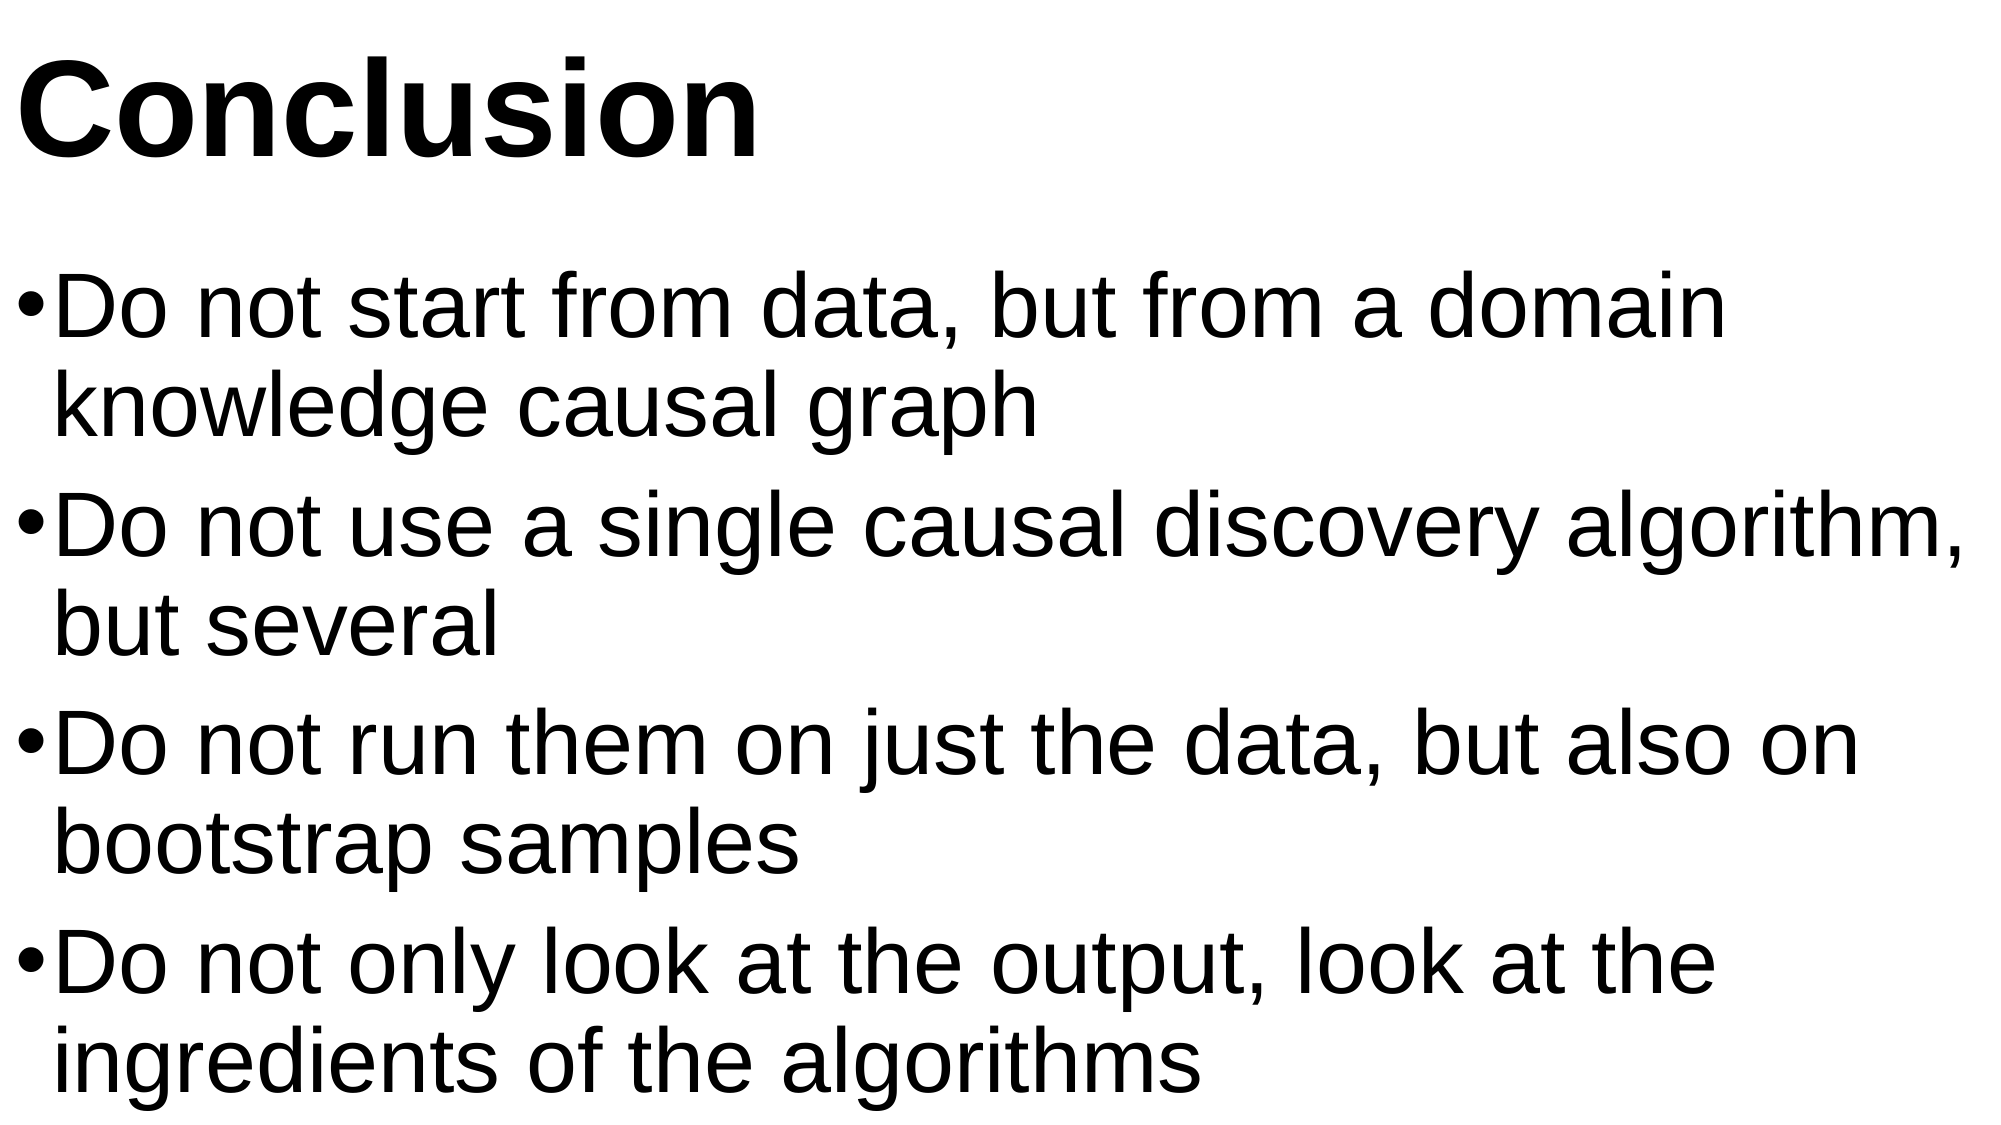

# Conclusion
Do not start from data, but from a domain knowledge causal graph
Do not use a single causal discovery algorithm, but several
Do not run them on just the data, but also on bootstrap samples
Do not only look at the output, look at the ingredients of the algorithms